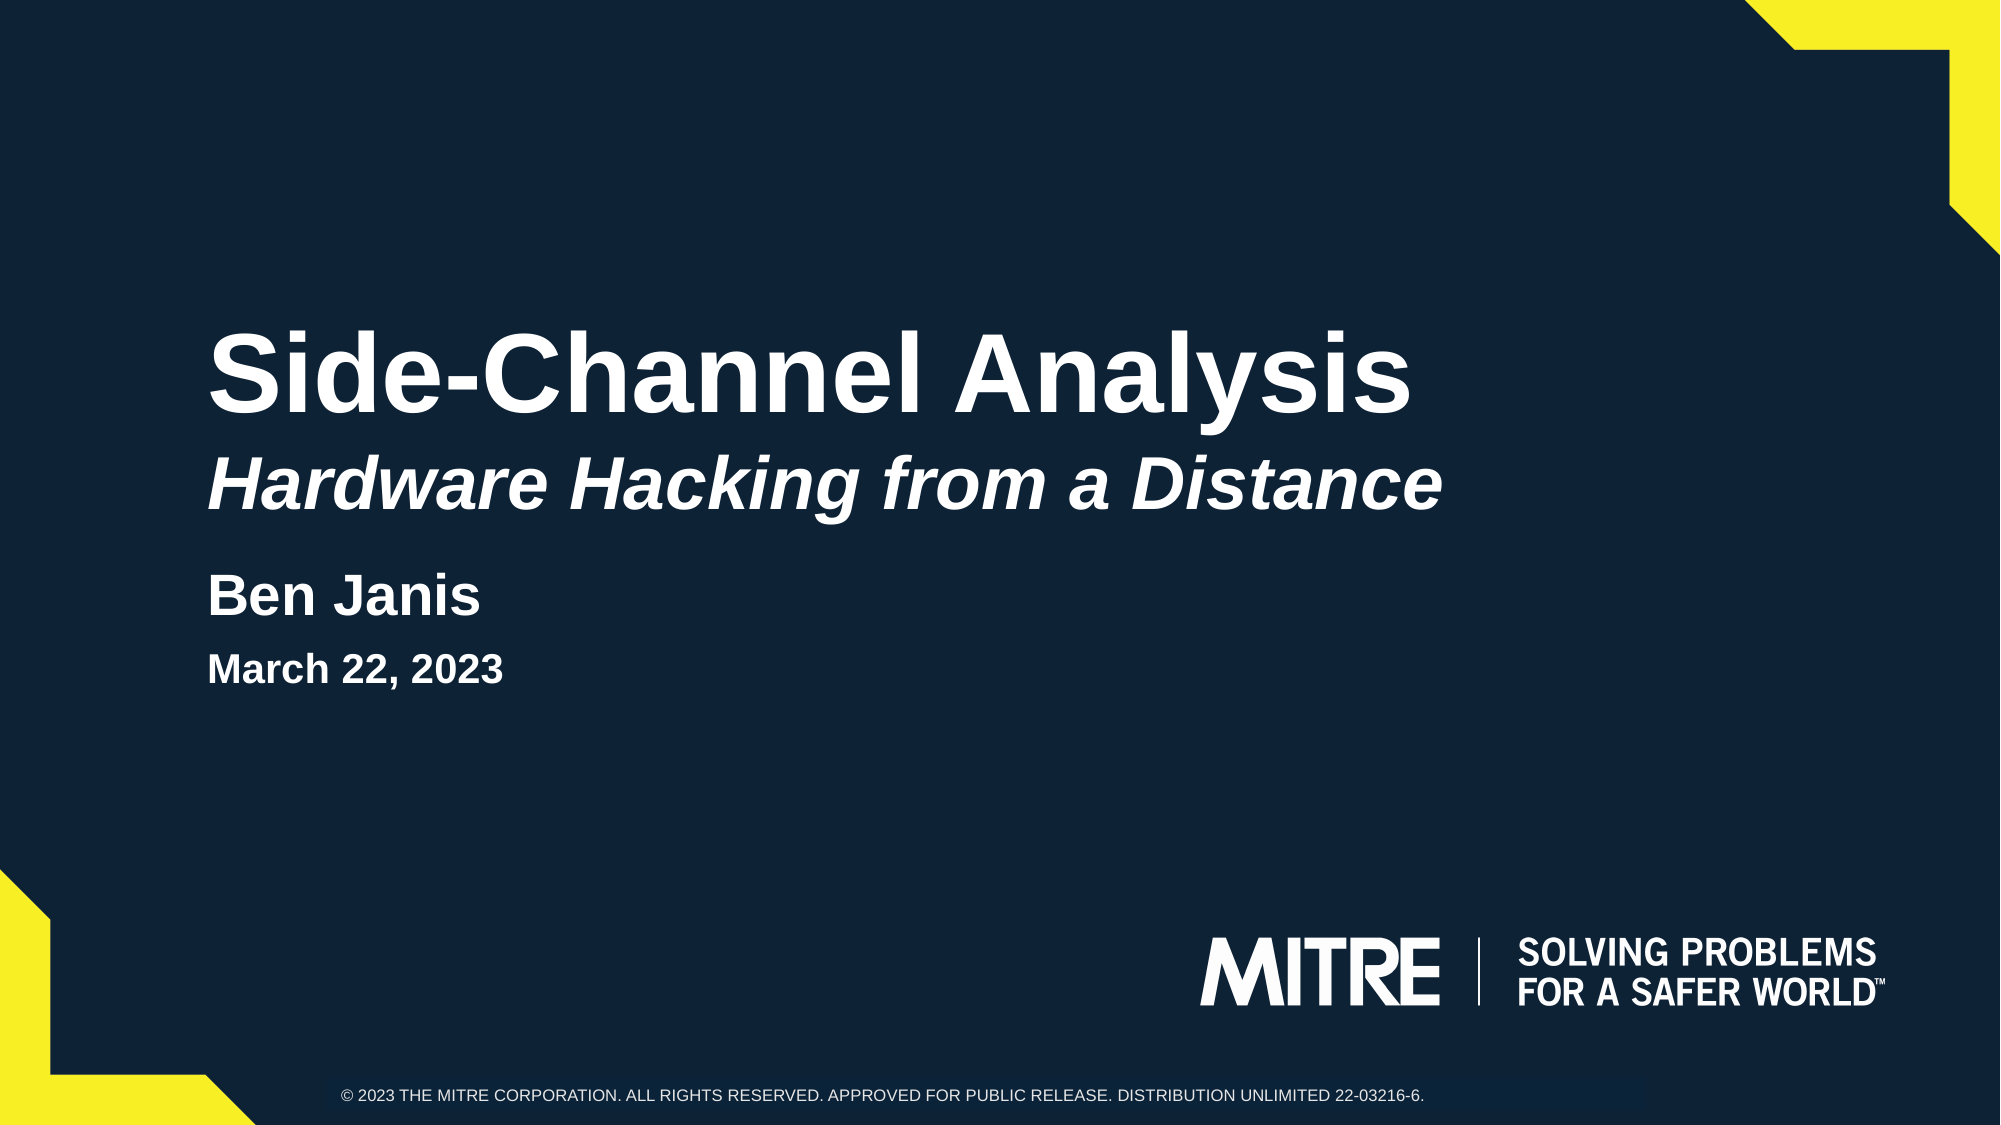

# Side-Channel Analysis Hardware Hacking from a Distance
Ben Janis
March 22, 2023
© 2023 THE MITRE CORPORATION. ALL RIGHTS RESERVED. Approved for public release. Distribution unlimited 22-03216-6.